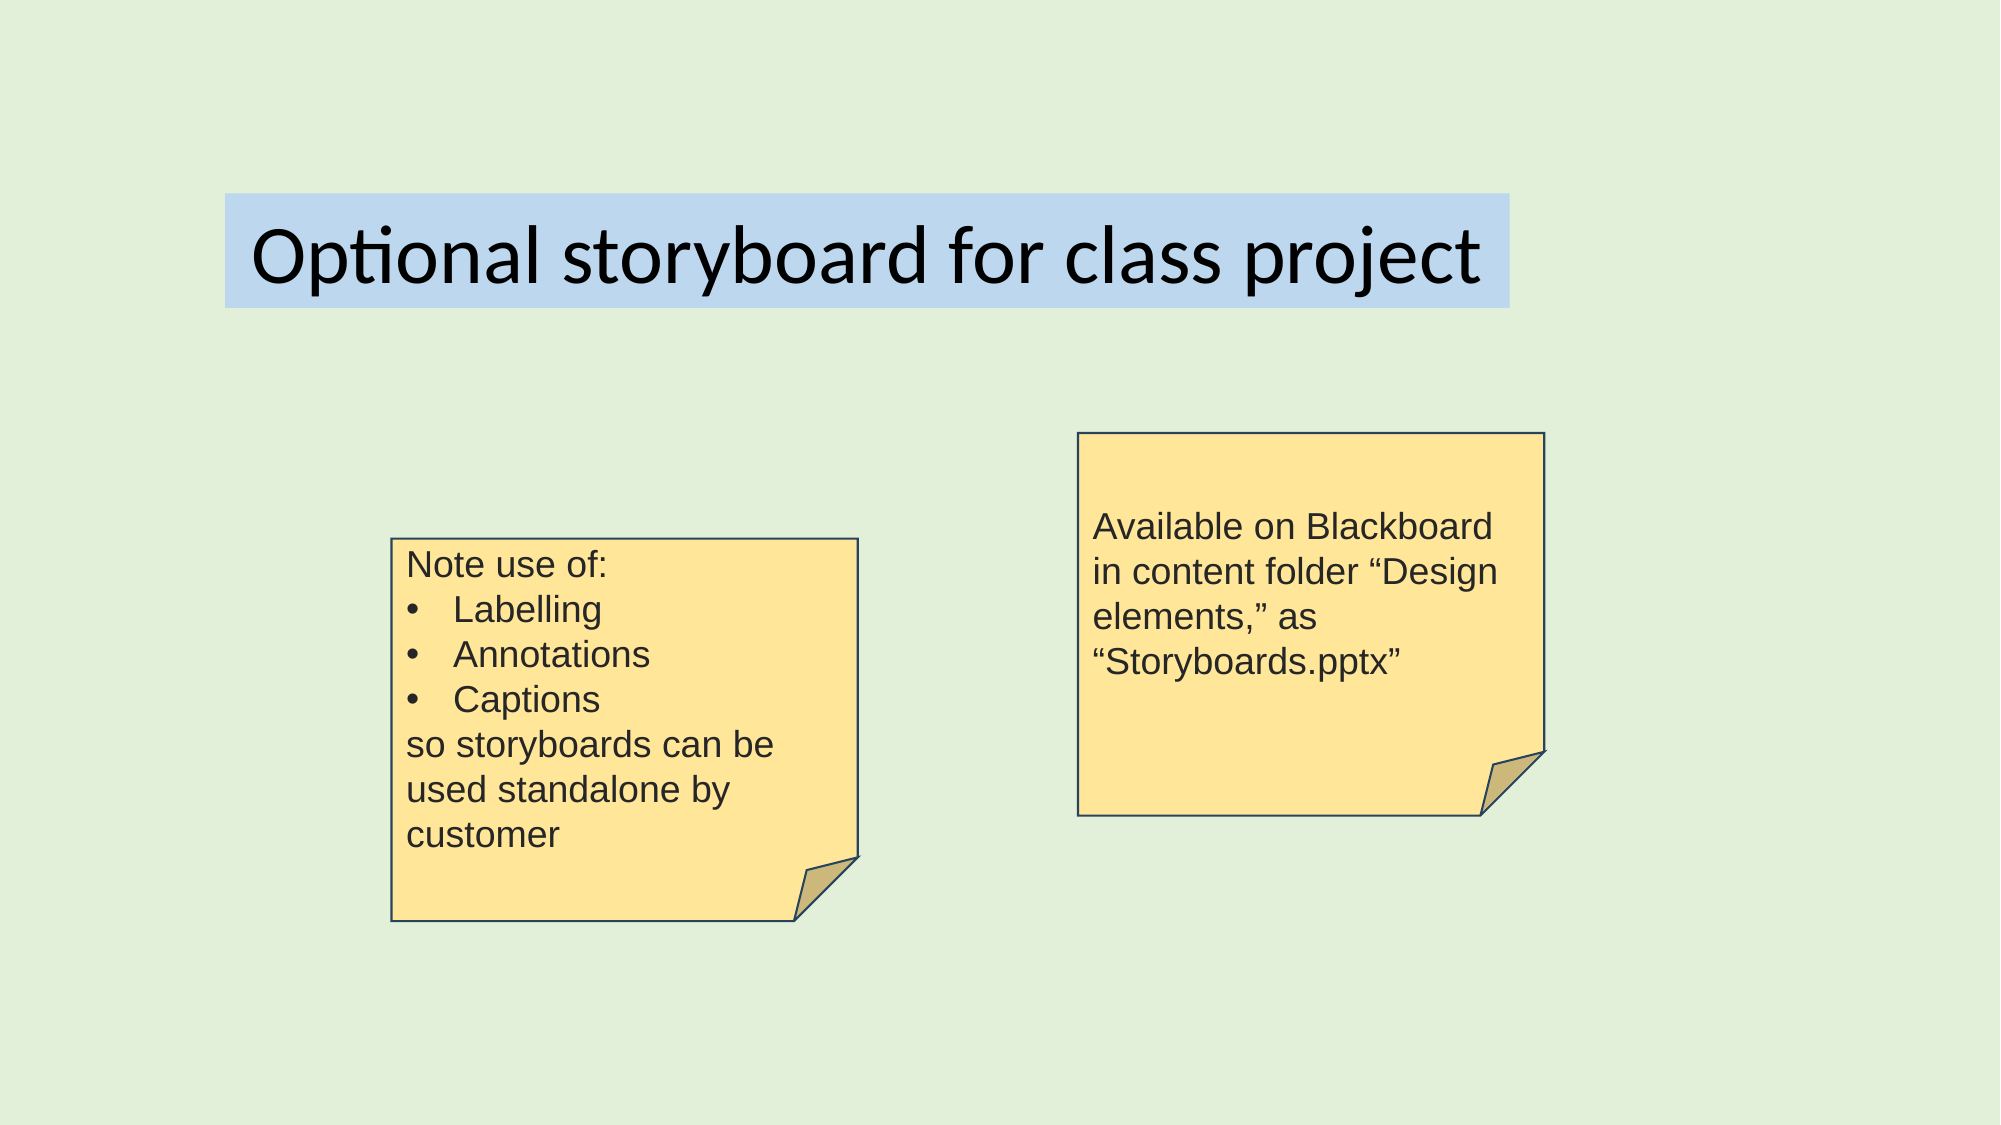

Optional storyboard for class project
Available on Blackboard in content folder “Design elements,” as “Storyboards.pptx”
Note use of:
Labelling
Annotations
Captions
so storyboards can be used standalone by customer